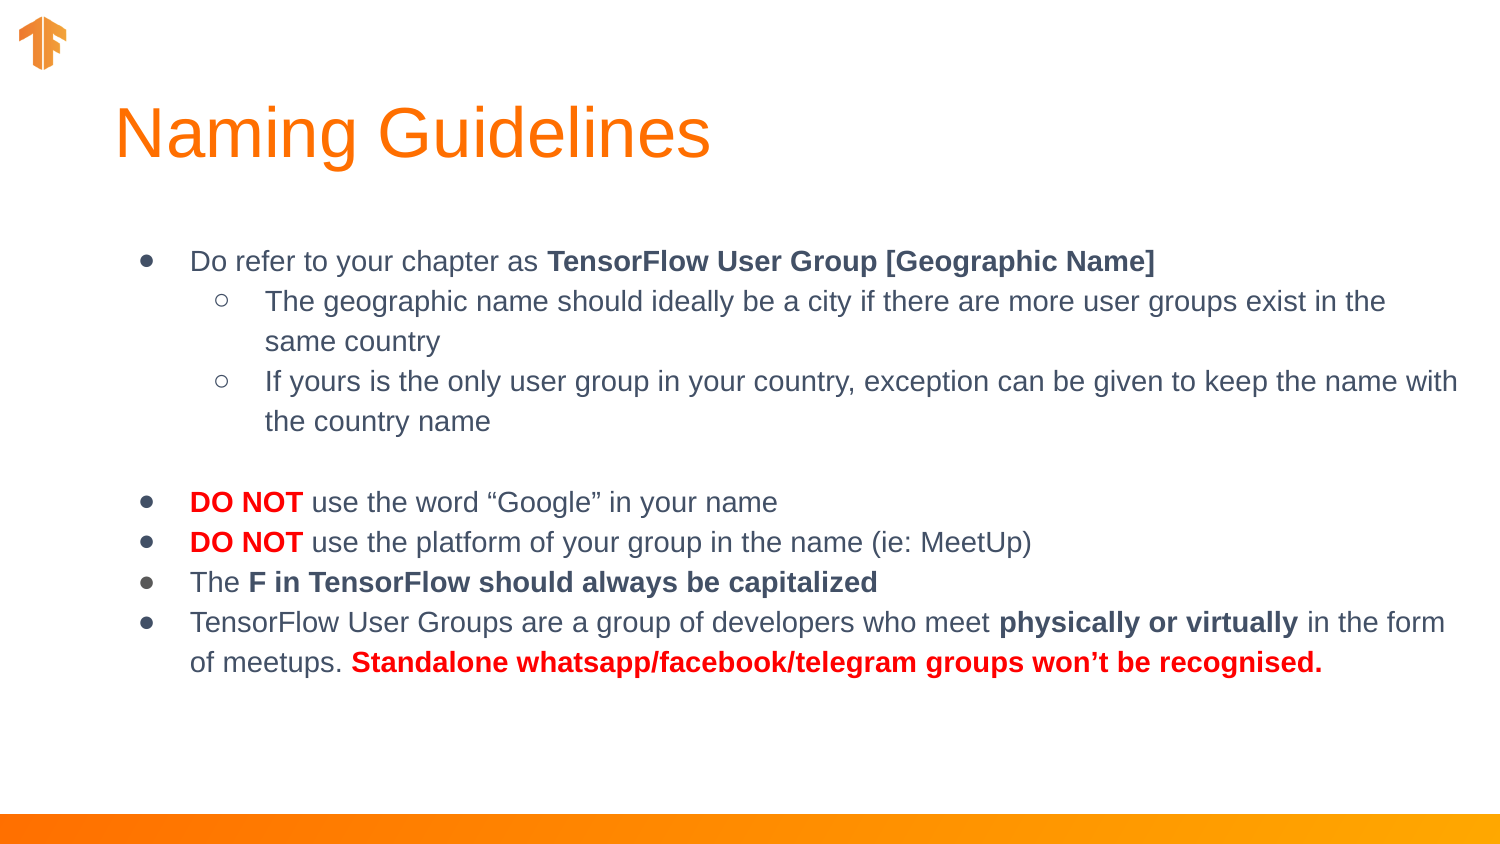

# Naming Guidelines
Do refer to your chapter as TensorFlow User Group [Geographic Name]
The geographic name should ideally be a city if there are more user groups exist in the same country
If yours is the only user group in your country, exception can be given to keep the name with the country name

DO NOT use the word “Google” in your name
DO NOT use the platform of your group in the name (ie: MeetUp)
The F in TensorFlow should always be capitalized
TensorFlow User Groups are a group of developers who meet physically or virtually in the form of meetups. Standalone whatsapp/facebook/telegram groups won’t be recognised.